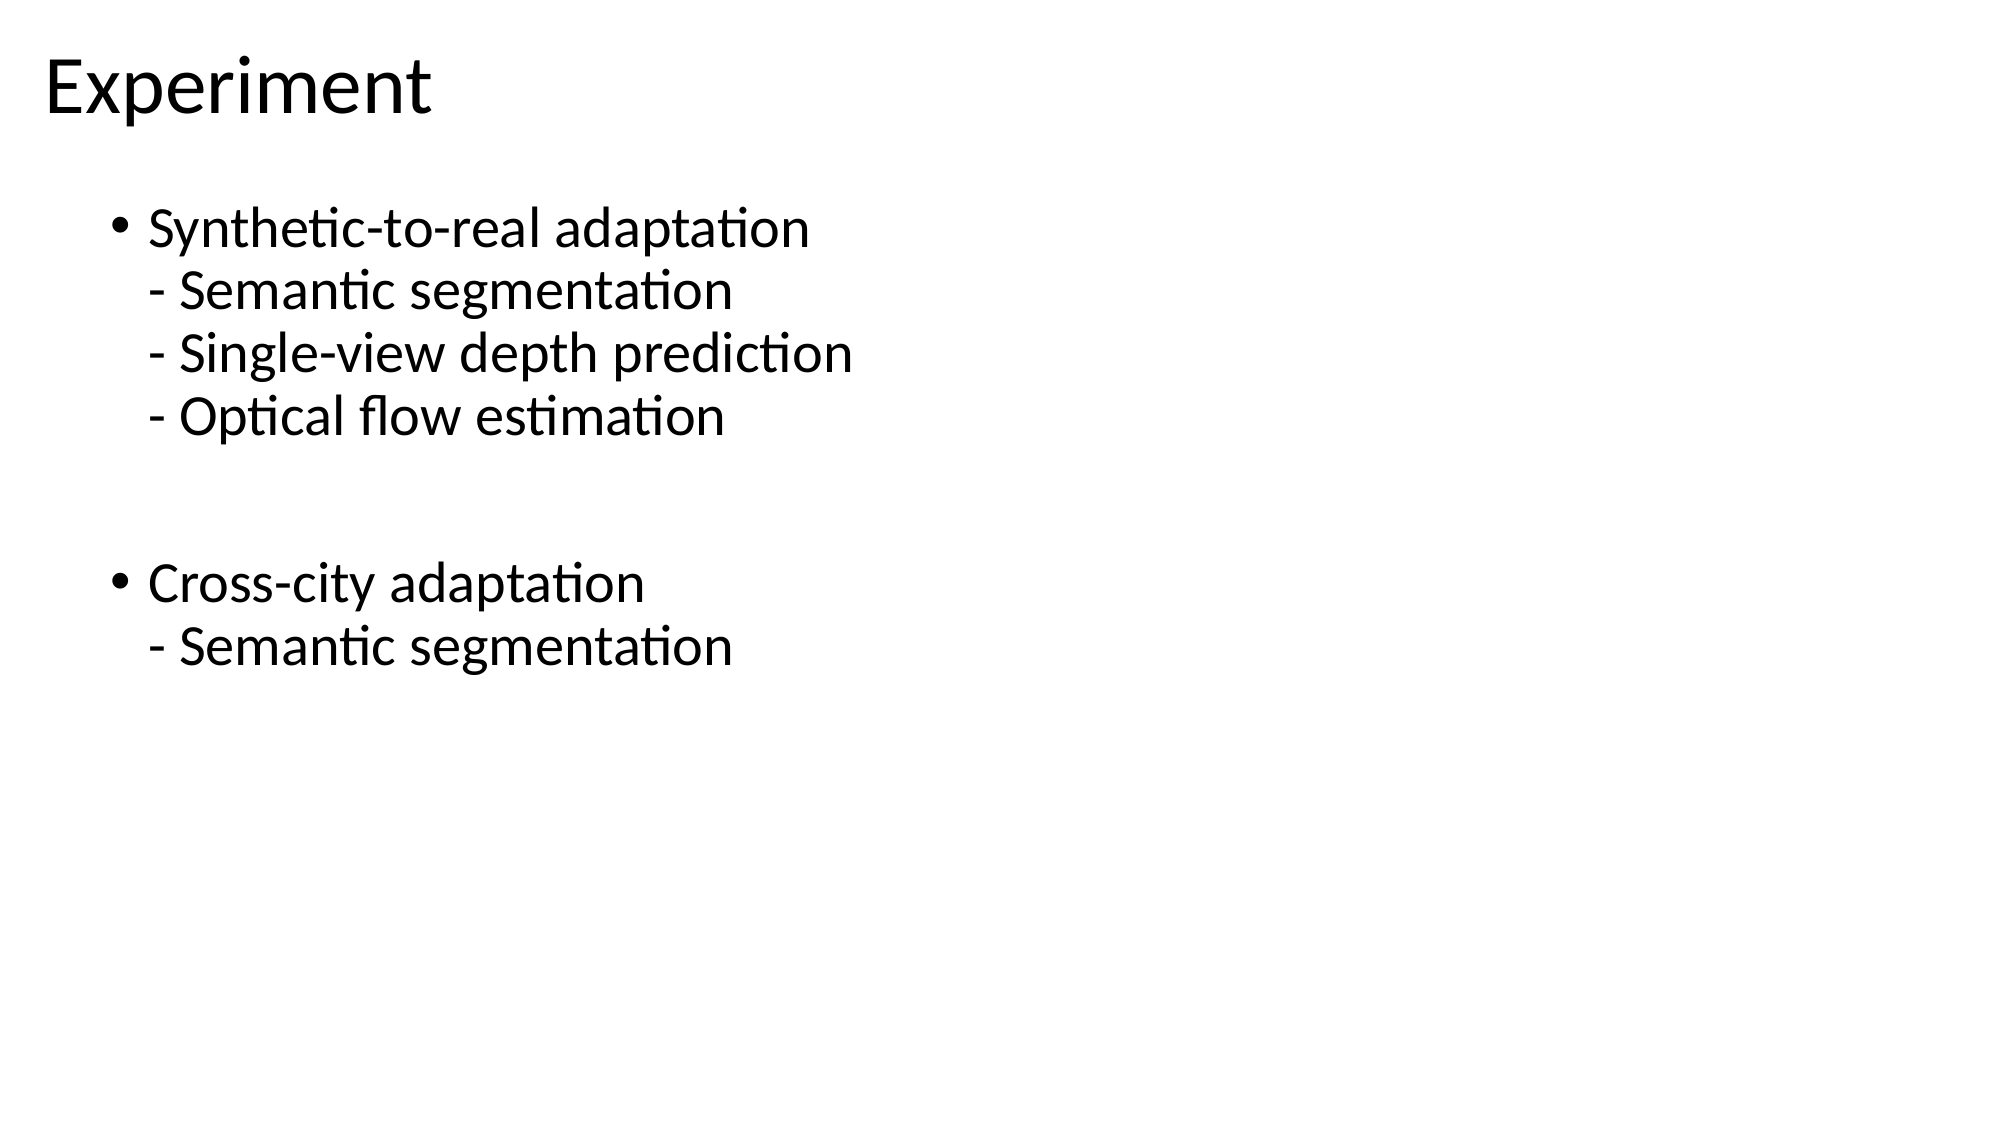

Experiment
Synthetic-to-real adaptation
- Semantic segmentation
- Single-view depth prediction
- Optical flow estimation

Cross-city adaptation
- Semantic segmentation